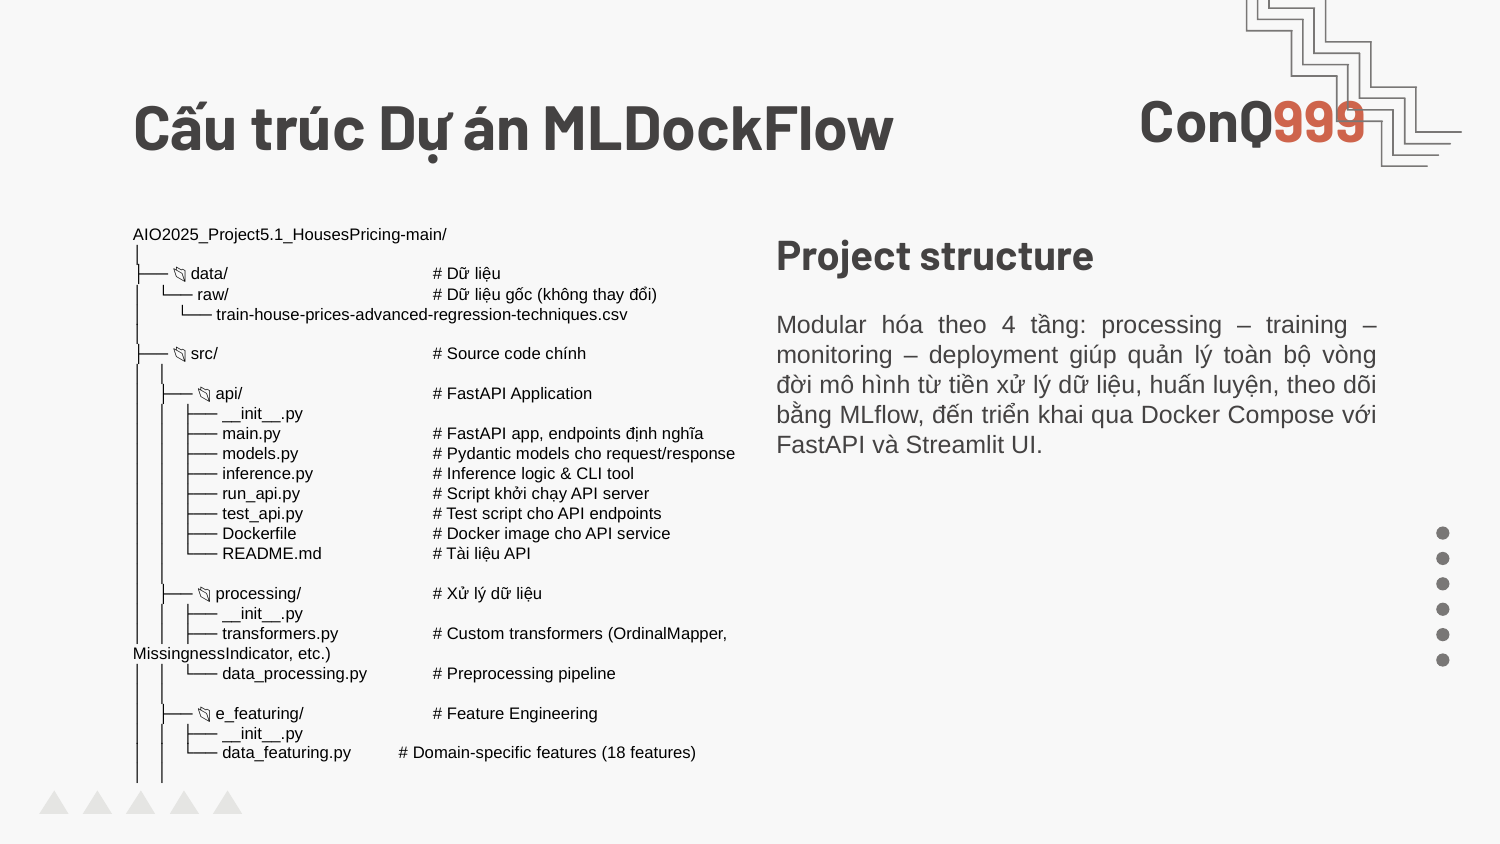

# Cấu trúc Dự án MLDockFlow
Project structure
AIO2025_Project5.1_HousesPricing-main/
│
├── 📂 data/                           	# Dữ liệu
│   └── raw/                           	# Dữ liệu gốc (không thay đổi)
│       └── train-house-prices-advanced-regression-techniques.csv
│
├── 📂 src/                            	# Source code chính
│   │
│   ├── 📂 api/                        	# FastAPI Application
│   │   ├── __init__.py
│   │   ├── main.py                    	# FastAPI app, endpoints định nghĩa
│   │   ├── models.py                  	# Pydantic models cho request/response
│   │   ├── inference.py               	# Inference logic & CLI tool
│   │   ├── run_api.py                 	# Script khởi chạy API server
│   │   ├── test_api.py                	# Test script cho API endpoints
│   │   ├── Dockerfile                 	# Docker image cho API service
│   │   └── README.md                  	# Tài liệu API
│   │
│   ├── 📂 processing/                 	# Xử lý dữ liệu
│   │   ├── __init__.py
│   │   ├── transformers.py            	# Custom transformers (OrdinalMapper, MissingnessIndicator, etc.)
│   │   └── data_processing.py 	# Preprocessing pipeline
│   │
│   ├── 📂 e_featuring/ 	# Feature Engineering
│   │   ├── __init__.py
│   │   └── data_featuring.py          # Domain-specific features (18 features)
│   │

Modular hóa theo 4 tầng: processing – training – monitoring – deployment giúp quản lý toàn bộ vòng đời mô hình từ tiền xử lý dữ liệu, huấn luyện, theo dõi bằng MLflow, đến triển khai qua Docker Compose với FastAPI và Streamlit UI.